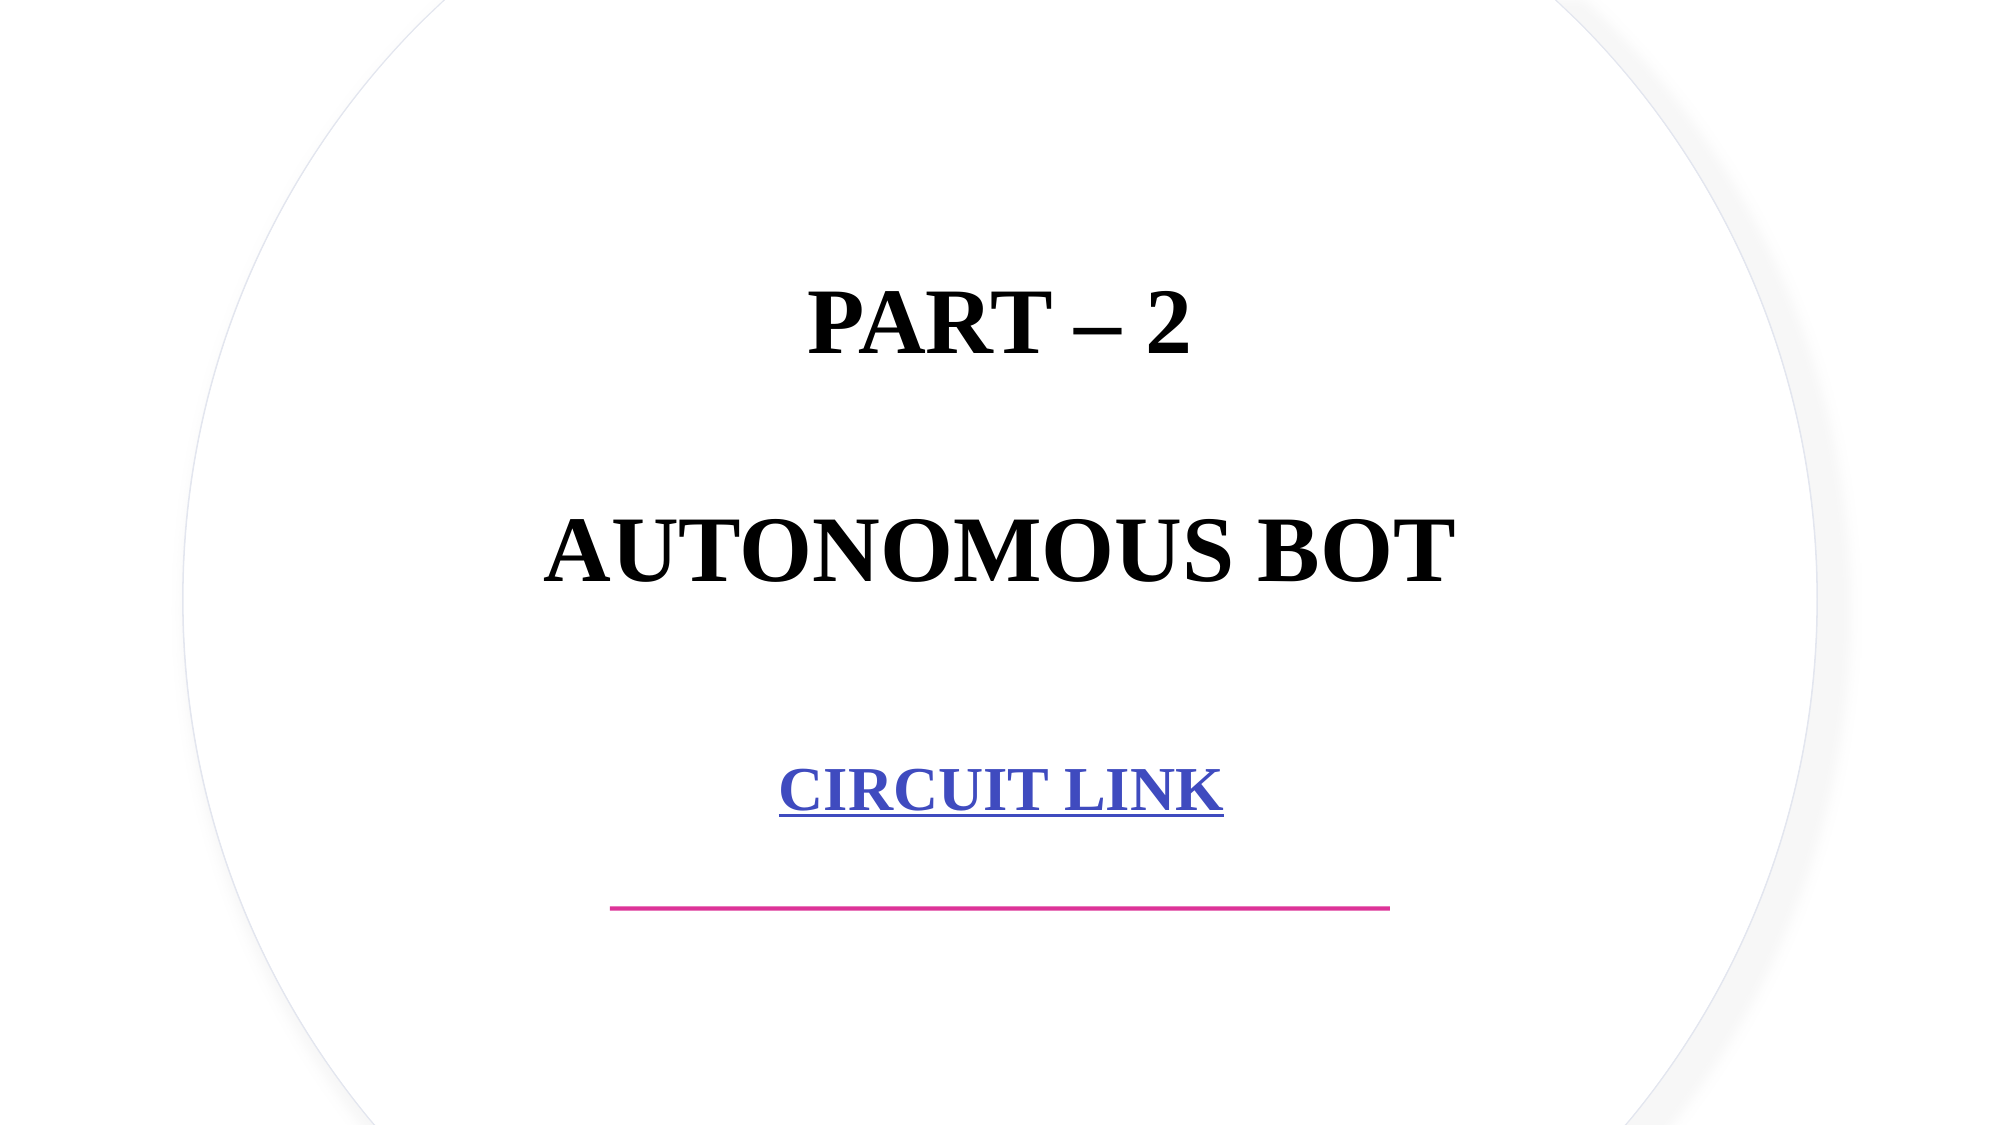

PART – 2

AUTONOMOUS BOT

CIRCUIT LINK